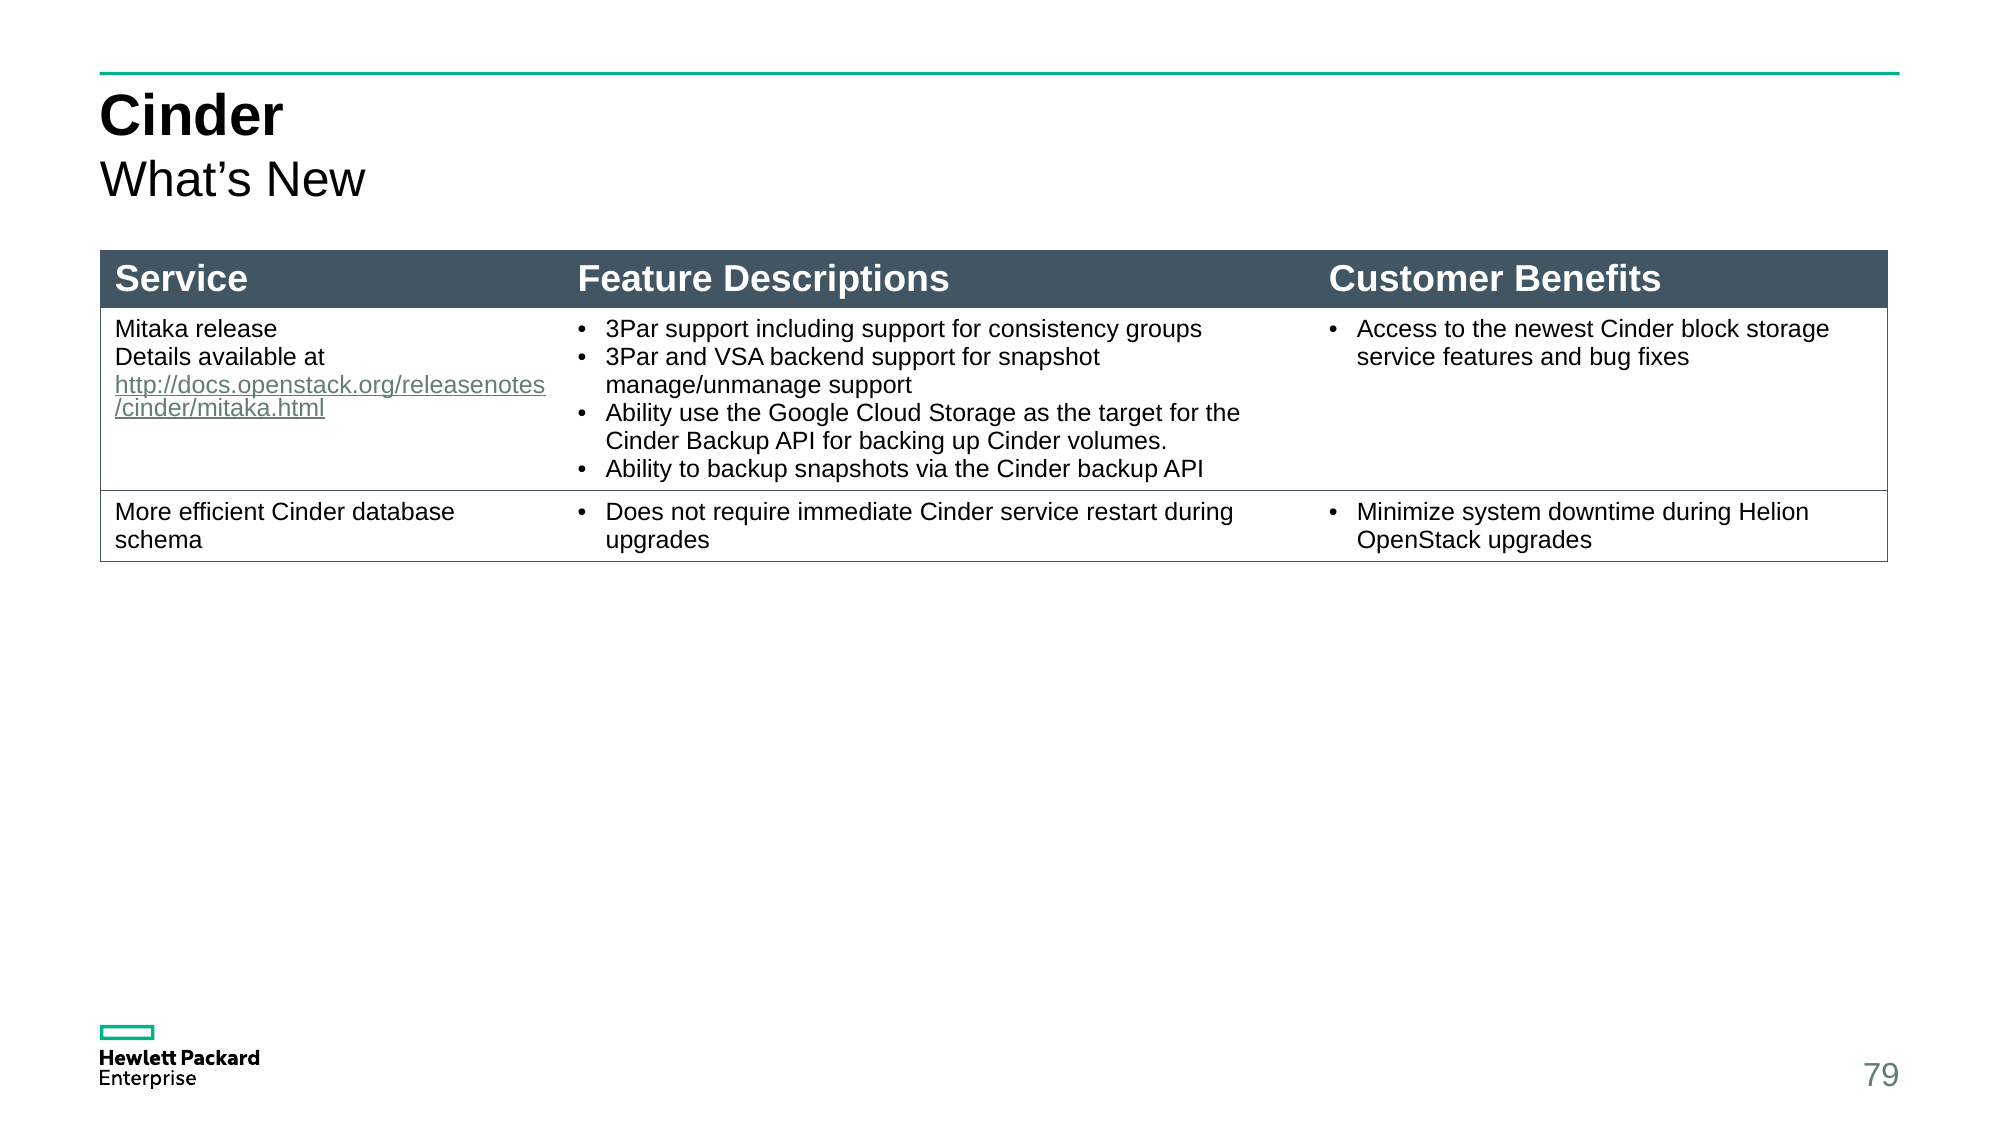

# Cinder
What’s New
| Service | Feature Descriptions | Customer Benefits |
| --- | --- | --- |
| Mitaka release Details available at http://docs.openstack.org/releasenotes/cinder/mitaka.html | 3Par support including support for consistency groups 3Par and VSA backend support for snapshot manage/unmanage support Ability use the Google Cloud Storage as the target for the Cinder Backup API for backing up Cinder volumes. Ability to backup snapshots via the Cinder backup API | Access to the newest Cinder block storage service features and bug fixes |
| More efficient Cinder database schema | Does not require immediate Cinder service restart during upgrades | Minimize system downtime during Helion OpenStack upgrades |
79